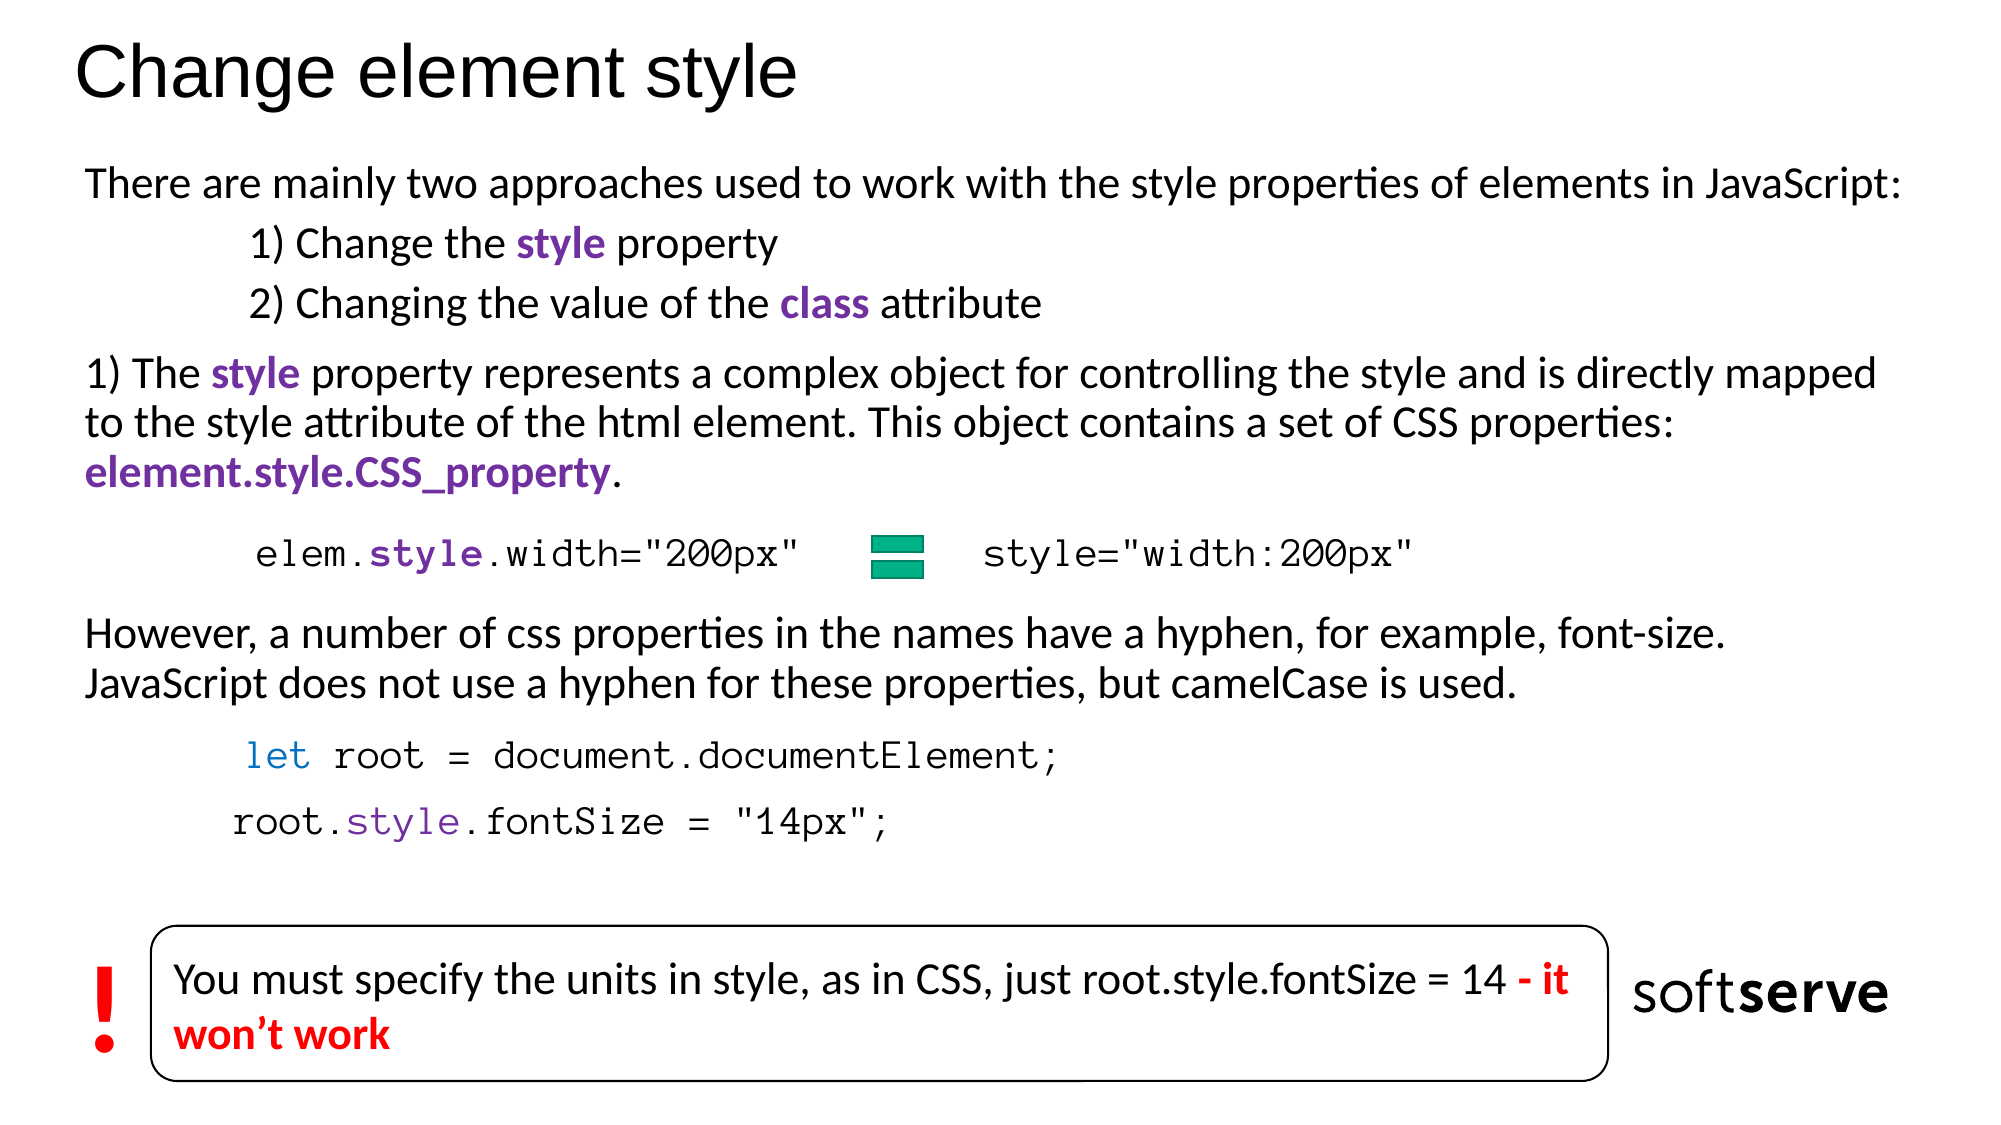

# Change element style
There are mainly two approaches used to work with the style properties of elements in JavaScript:
     1) Change the style property
     2) Changing the value of the class attribute
1) The style property represents a complex object for controlling the style and is directly mapped to the style attribute of the html element. This object contains a set of CSS properties: element.style.CSS_property.
	 elem.style.width="200px"        style="width:200px"
However, a number of css properties in the names have a hyphen, for example, font-size. JavaScript does not use a hyphen for these properties, but camelCase is used.
	 let root = document.documentElement;
	root.style.fontSize = "14px";

!
You must specify the units in style, as in CSS, just root.style.fontSize = 14 - it won’t work